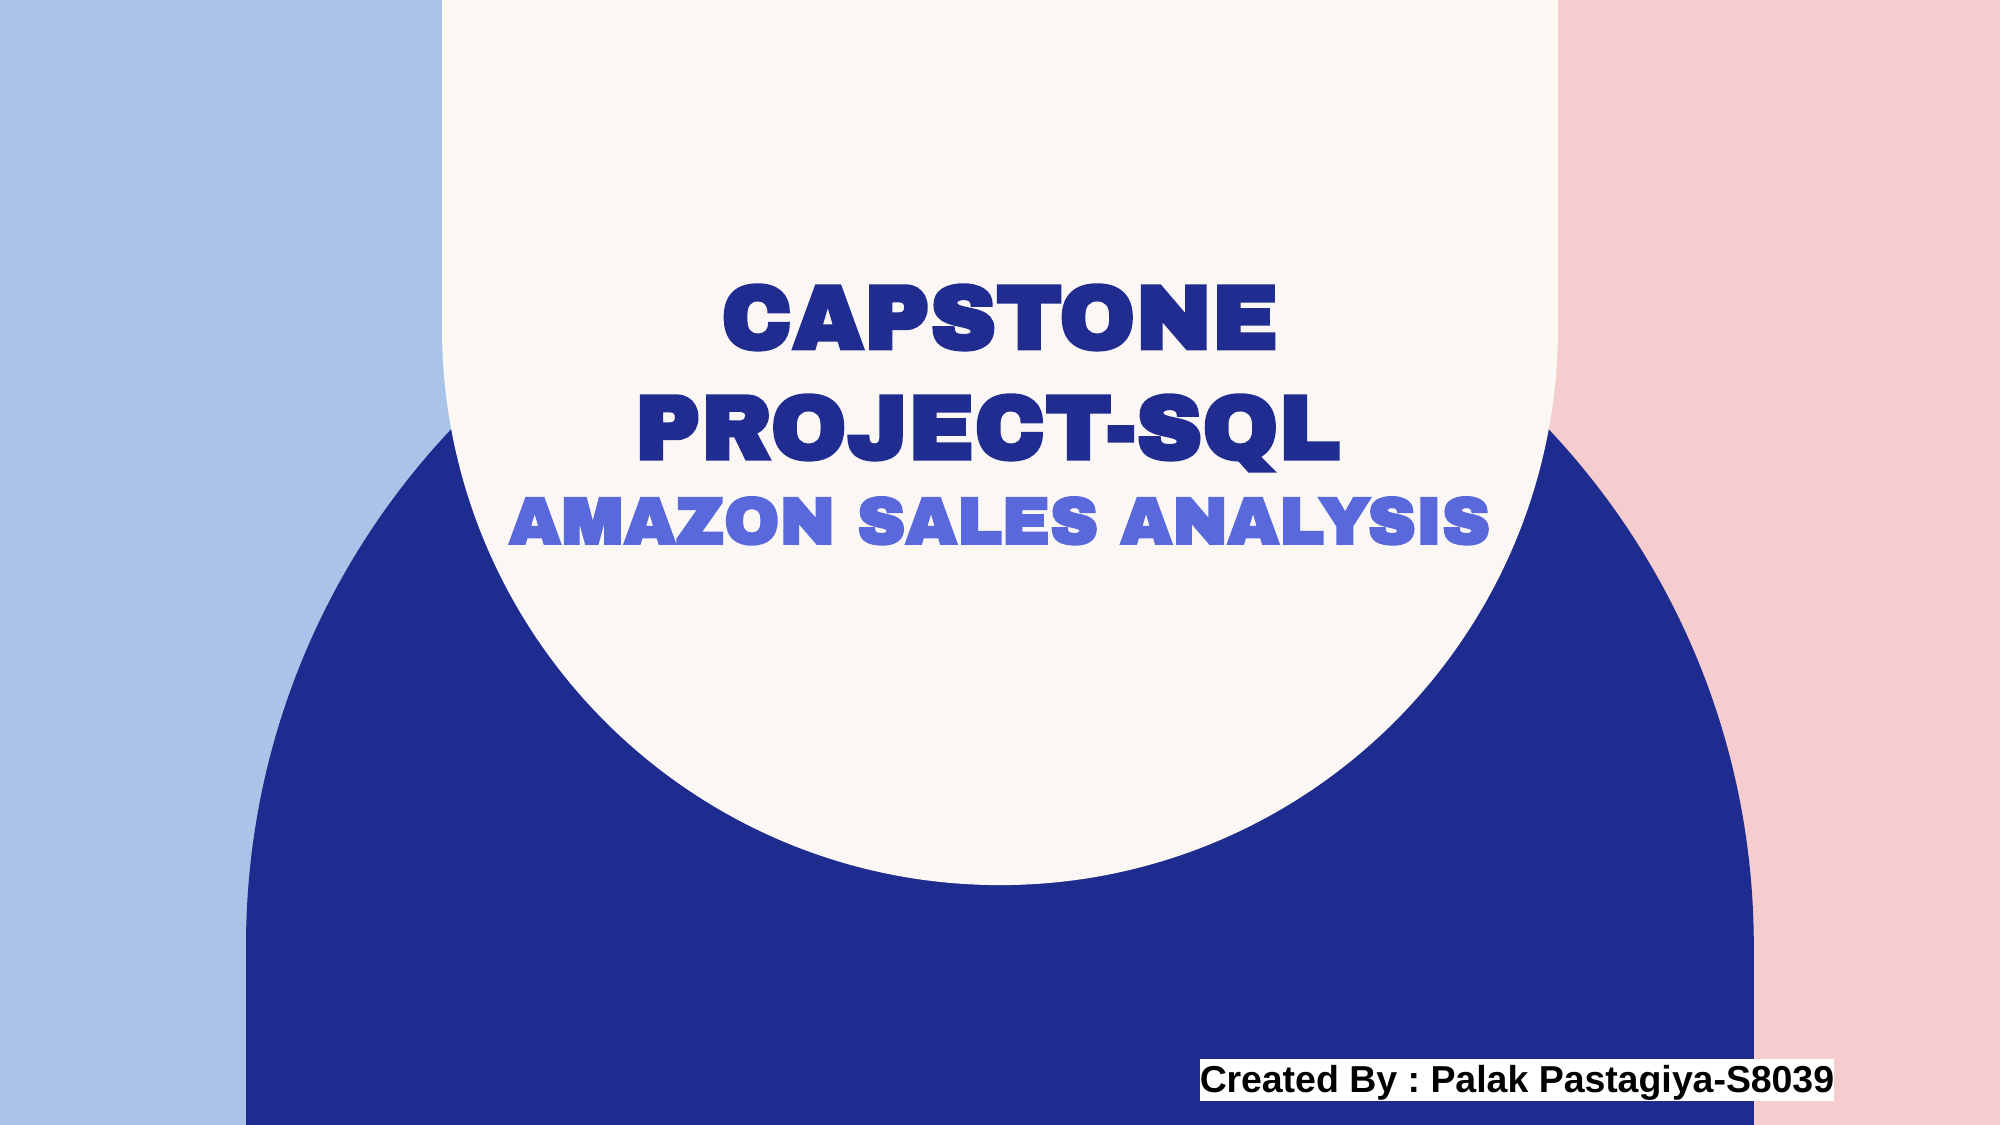

# Capstone Project-SQL Amazon Sales analysis
Created By : Palak Pastagiya-S8039